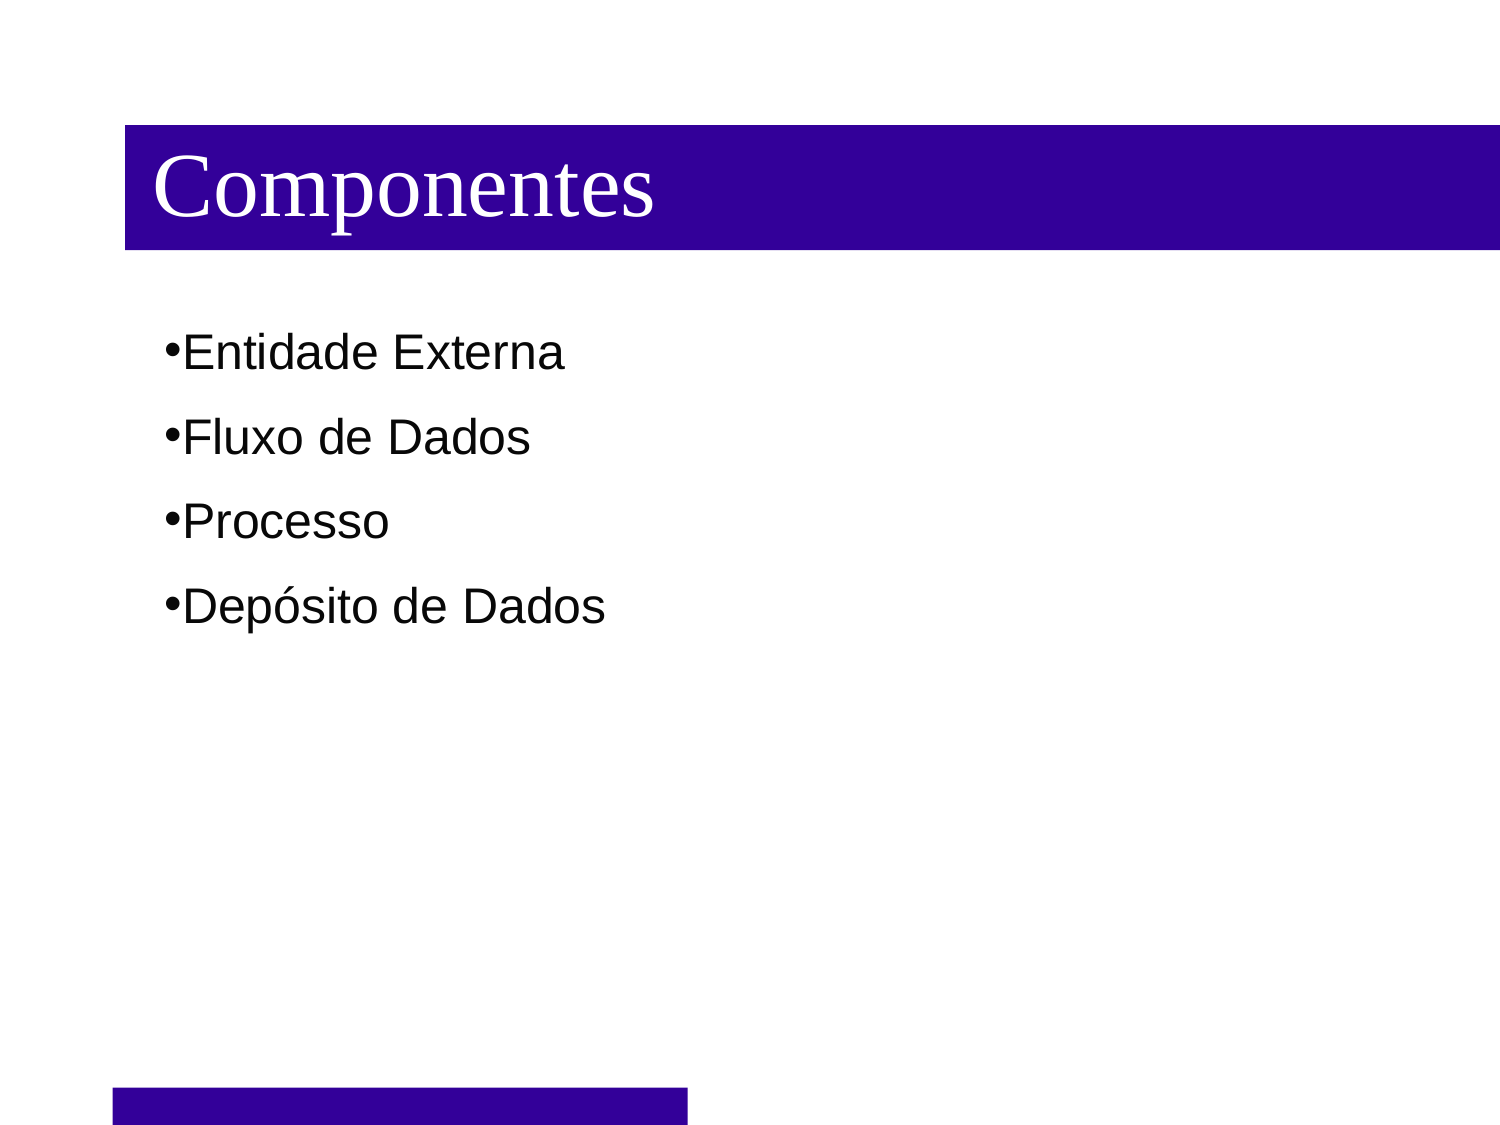

Componentes
Entidade Externa
Fluxo de Dados
Processo
Depósito de Dados